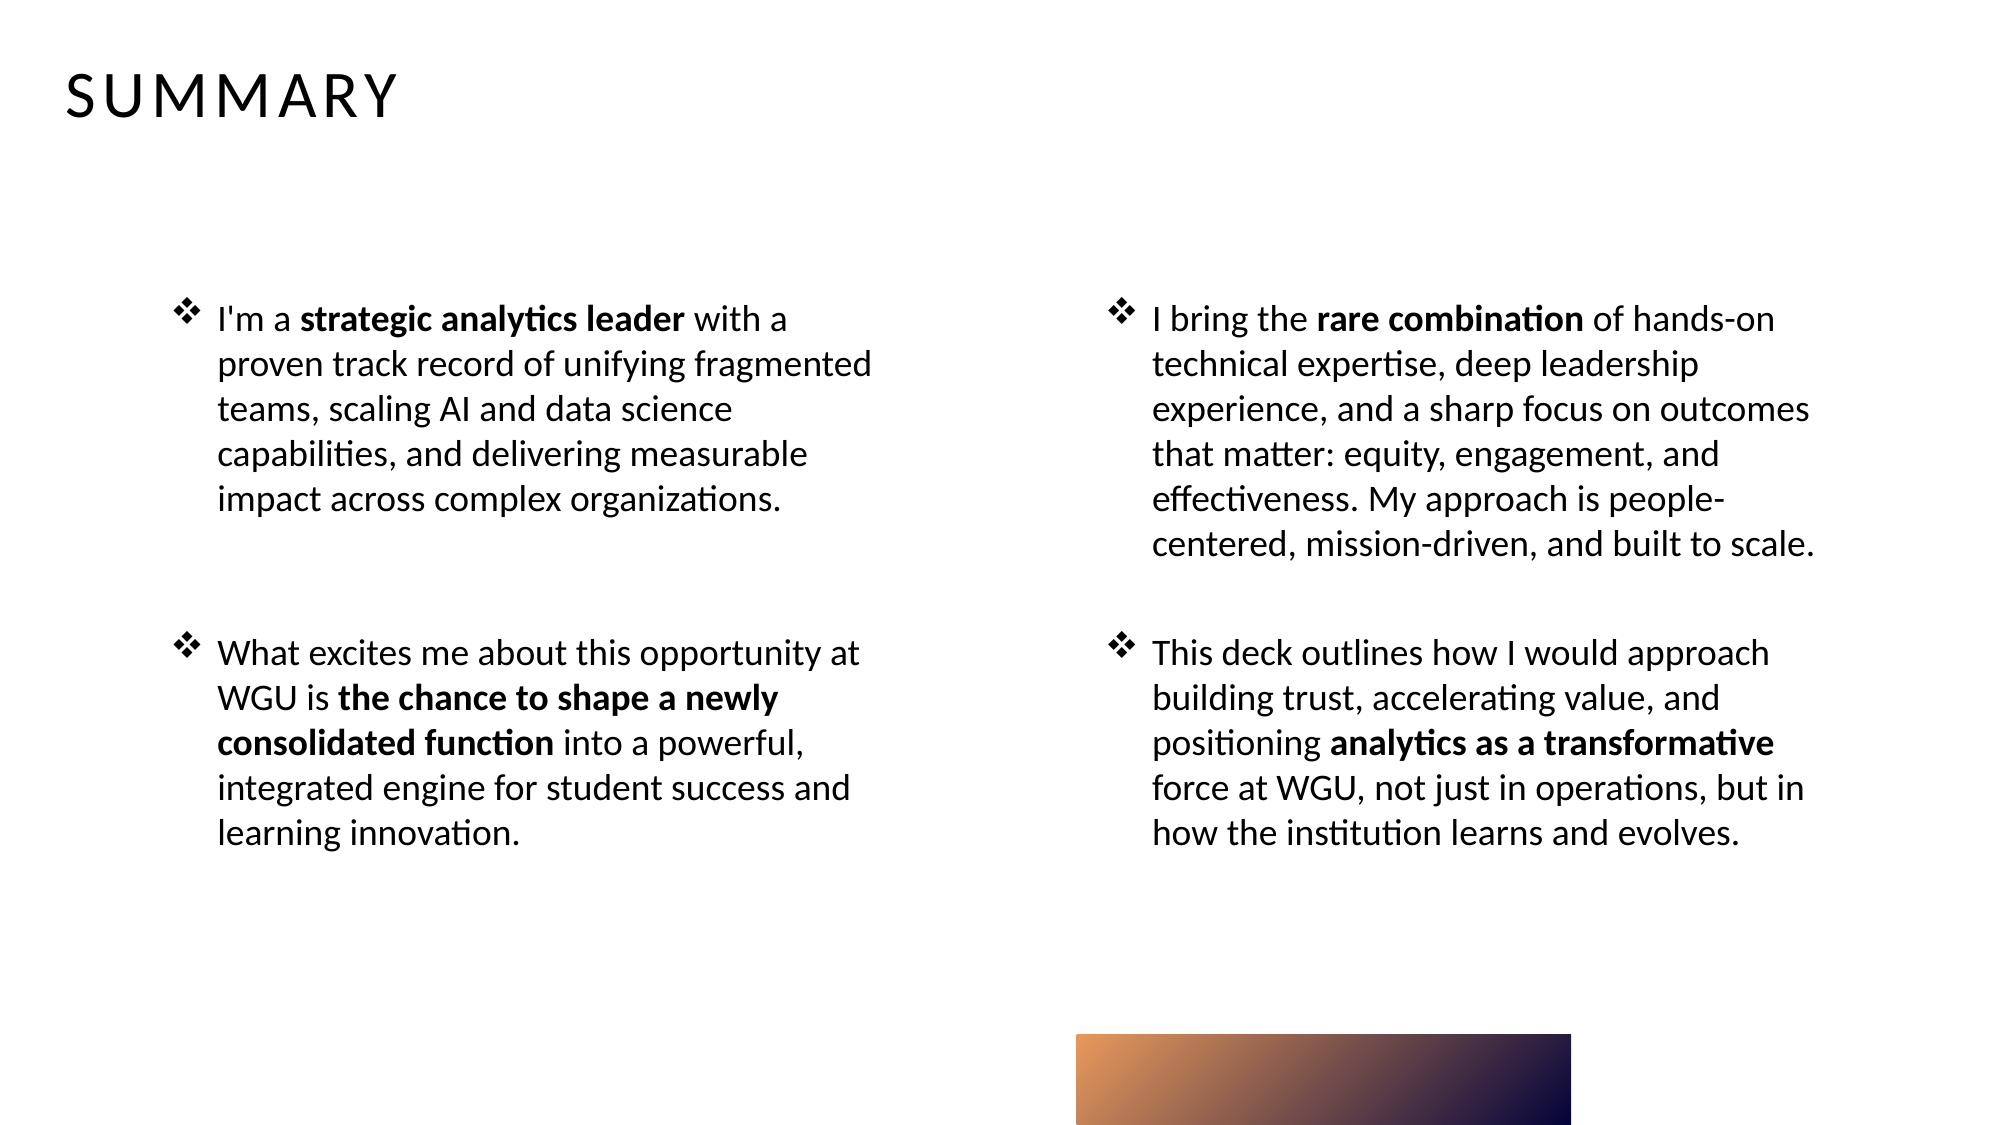

summary
I'm a strategic analytics leader with a proven track record of unifying fragmented teams, scaling AI and data science capabilities, and delivering measurable impact across complex organizations.
I bring the rare combination of hands-on technical expertise, deep leadership experience, and a sharp focus on outcomes that matter: equity, engagement, and effectiveness. My approach is people-centered, mission-driven, and built to scale.
What excites me about this opportunity at WGU is the chance to shape a newly consolidated function into a powerful, integrated engine for student success and learning innovation.
This deck outlines how I would approach building trust, accelerating value, and positioning analytics as a transformative force at WGU, not just in operations, but in how the institution learns and evolves.